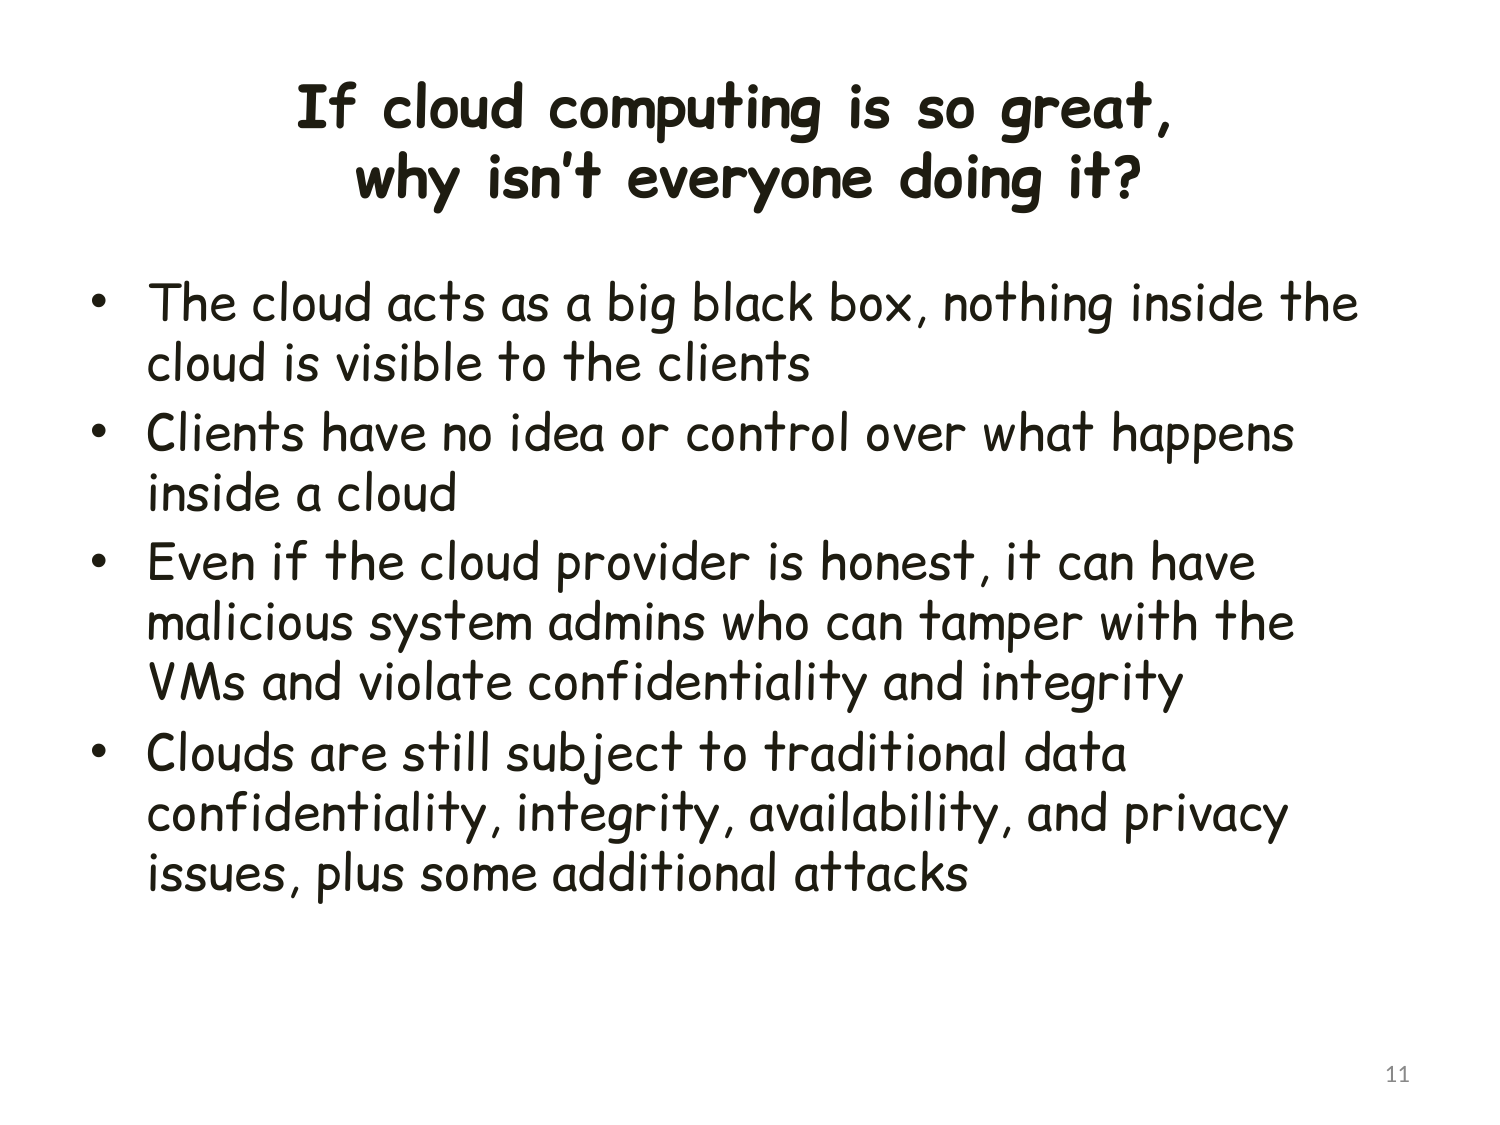

# If cloud computing is so great, why isn’t everyone doing it?
The cloud acts as a big black box, nothing inside the cloud is visible to the clients
Clients have no idea or control over what happens inside a cloud
Even if the cloud provider is honest, it can have malicious system admins who can tamper with the VMs and violate confidentiality and integrity
Clouds are still subject to traditional data confidentiality, integrity, availability, and privacy issues, plus some additional attacks

11